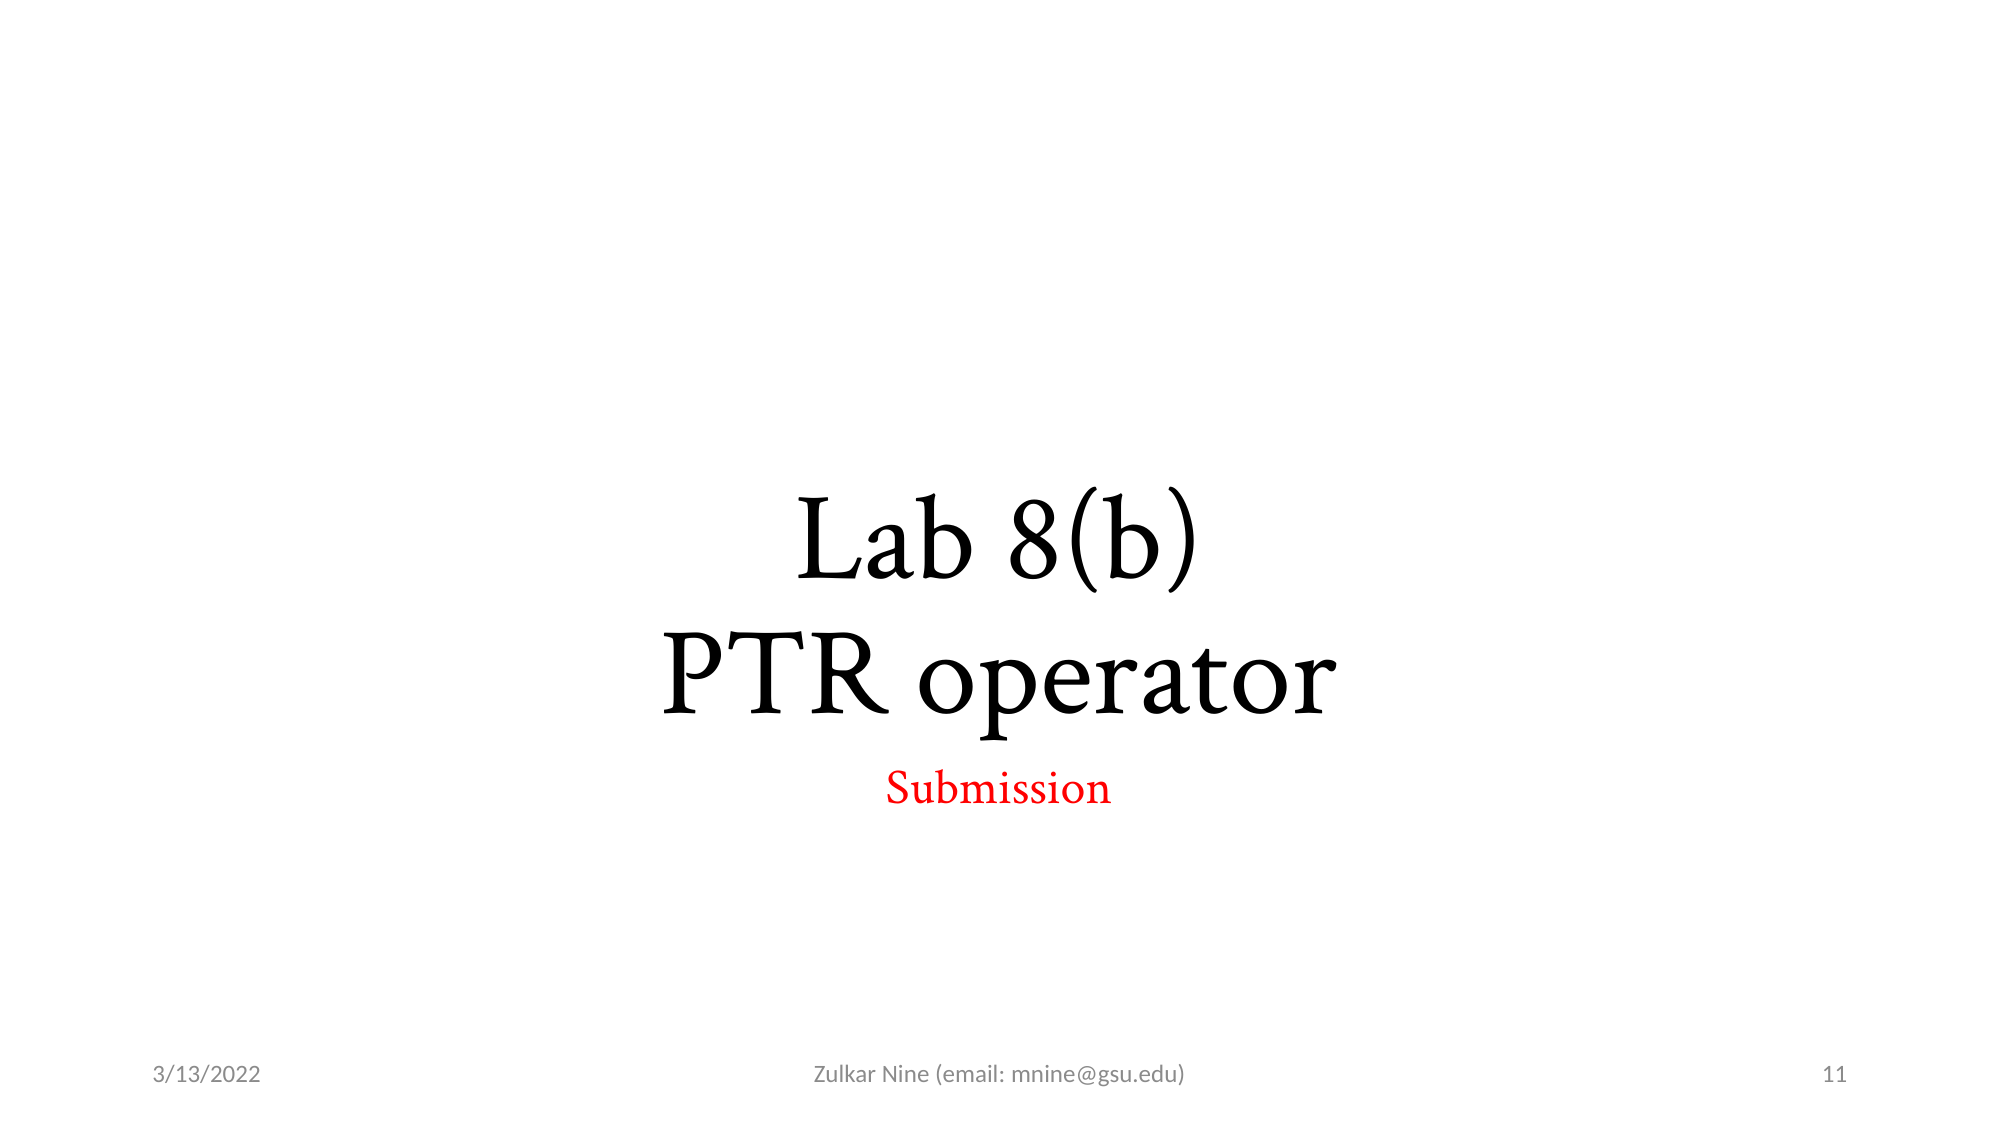

# Lab 8(b) PTR operator
Submission
3/13/2022
Zulkar Nine (email: mnine@gsu.edu)
11